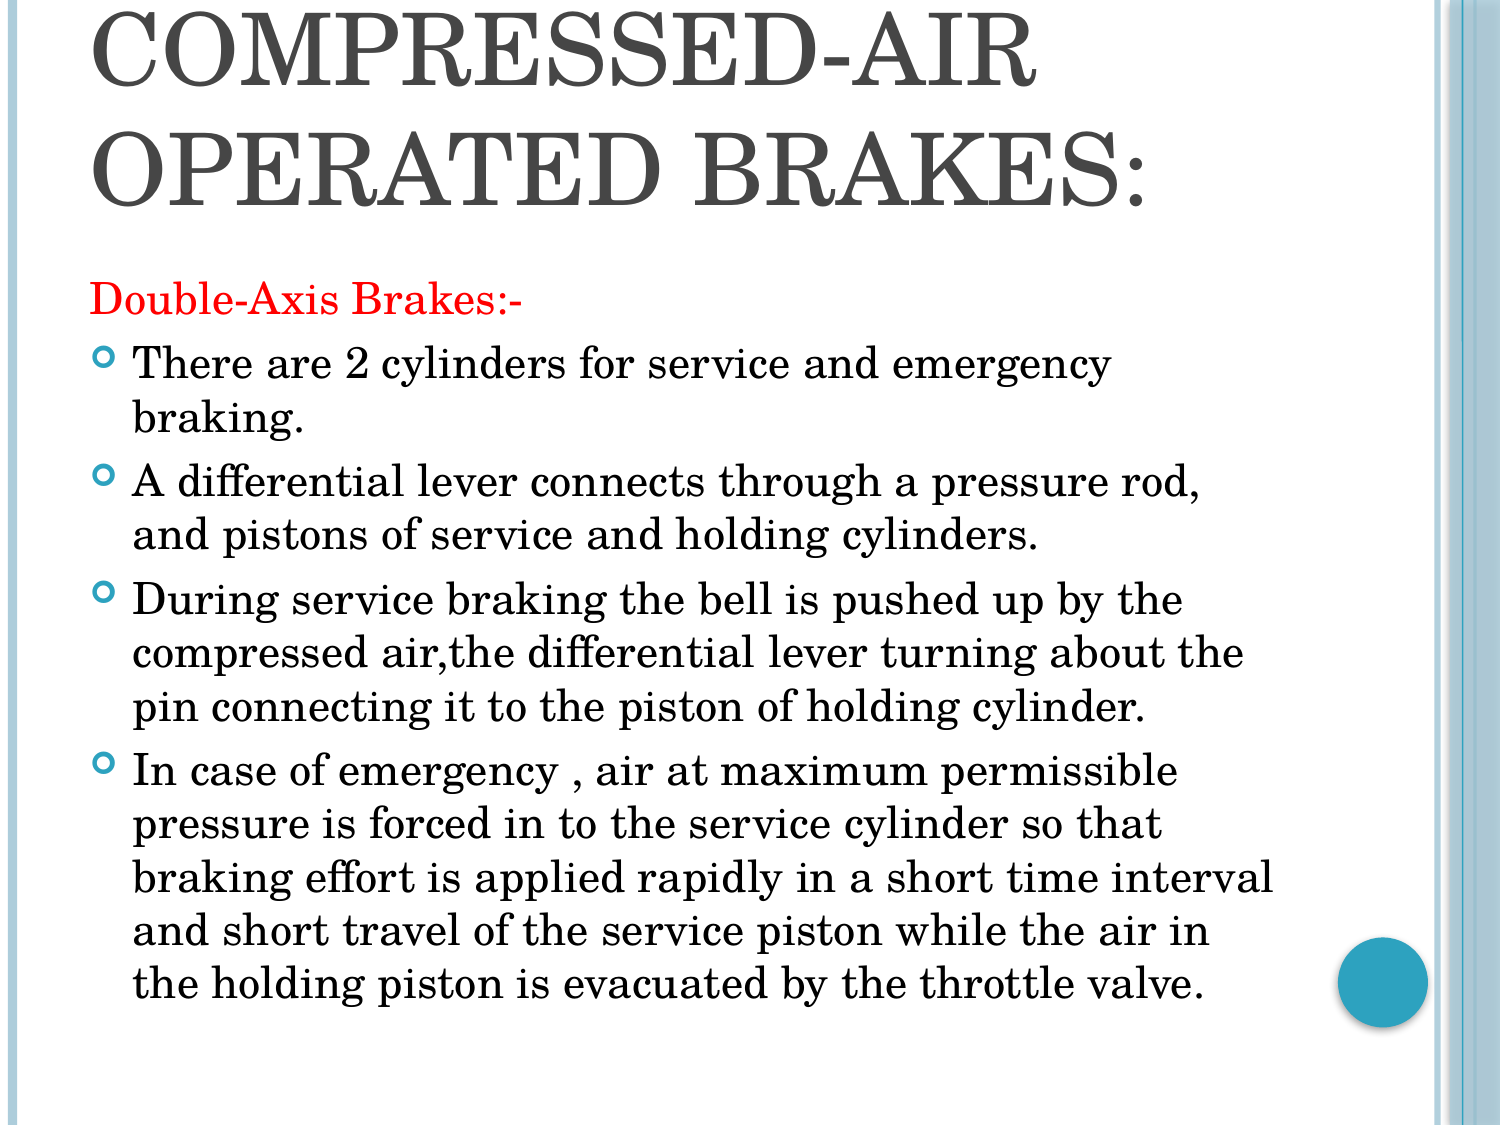

# COMPRESSED-AIR OPERATED BRAKES:
Double-Axis Brakes:-
There are 2 cylinders for service and emergency braking.
A differential lever connects through a pressure rod, and pistons of service and holding cylinders.
During service braking the bell is pushed up by the compressed air,the differential lever turning about the pin connecting it to the piston of holding cylinder.
In case of emergency , air at maximum permissible pressure is forced in to the service cylinder so that braking effort is applied rapidly in a short time interval and short travel of the service piston while the air in the holding piston is evacuated by the throttle valve.